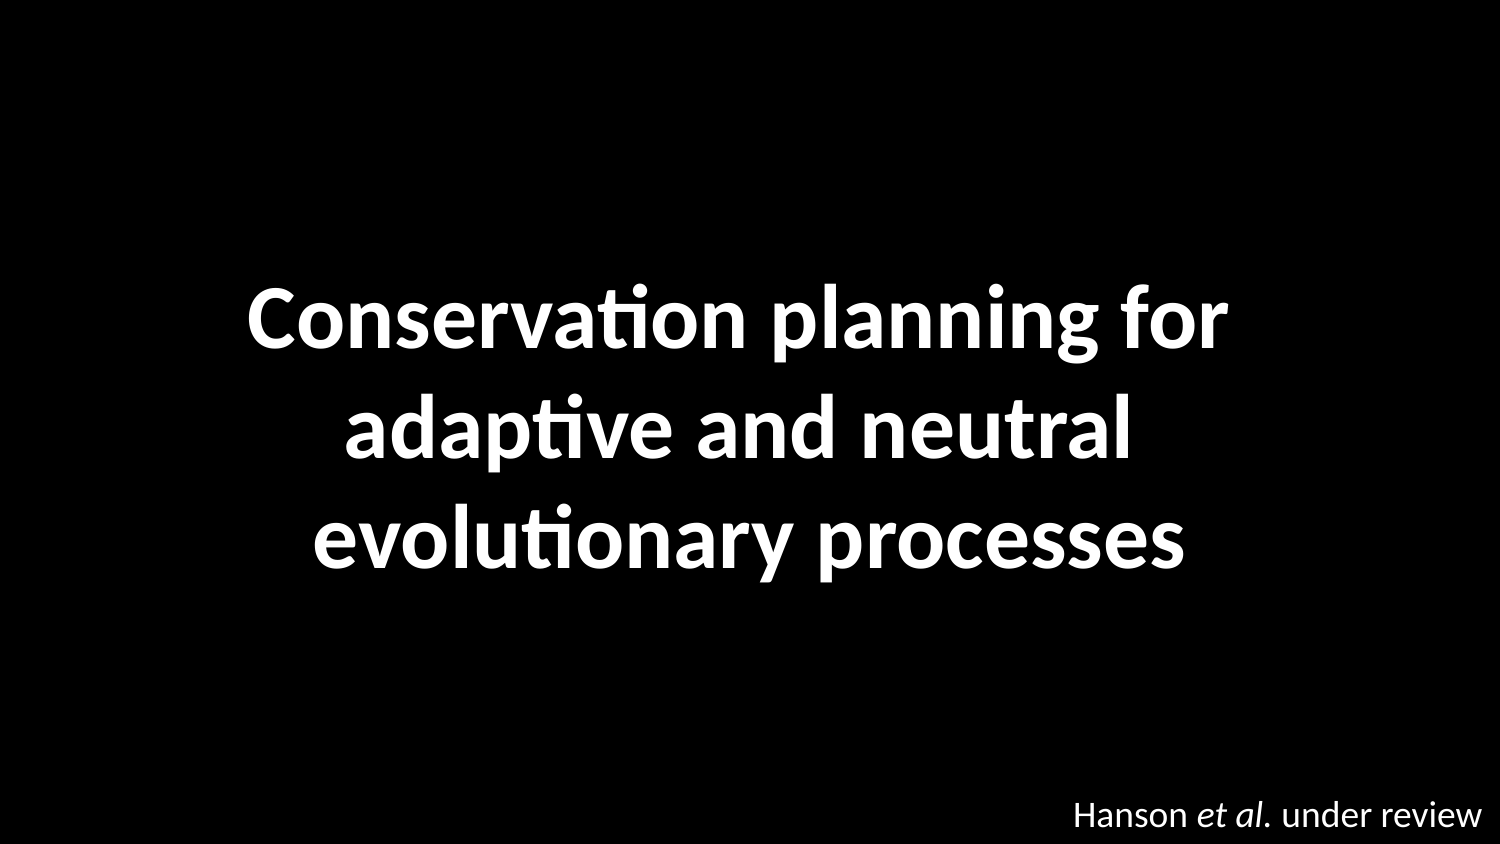

# Conservation planning for adaptive and neutral evolutionary processes
Hanson et al. under review